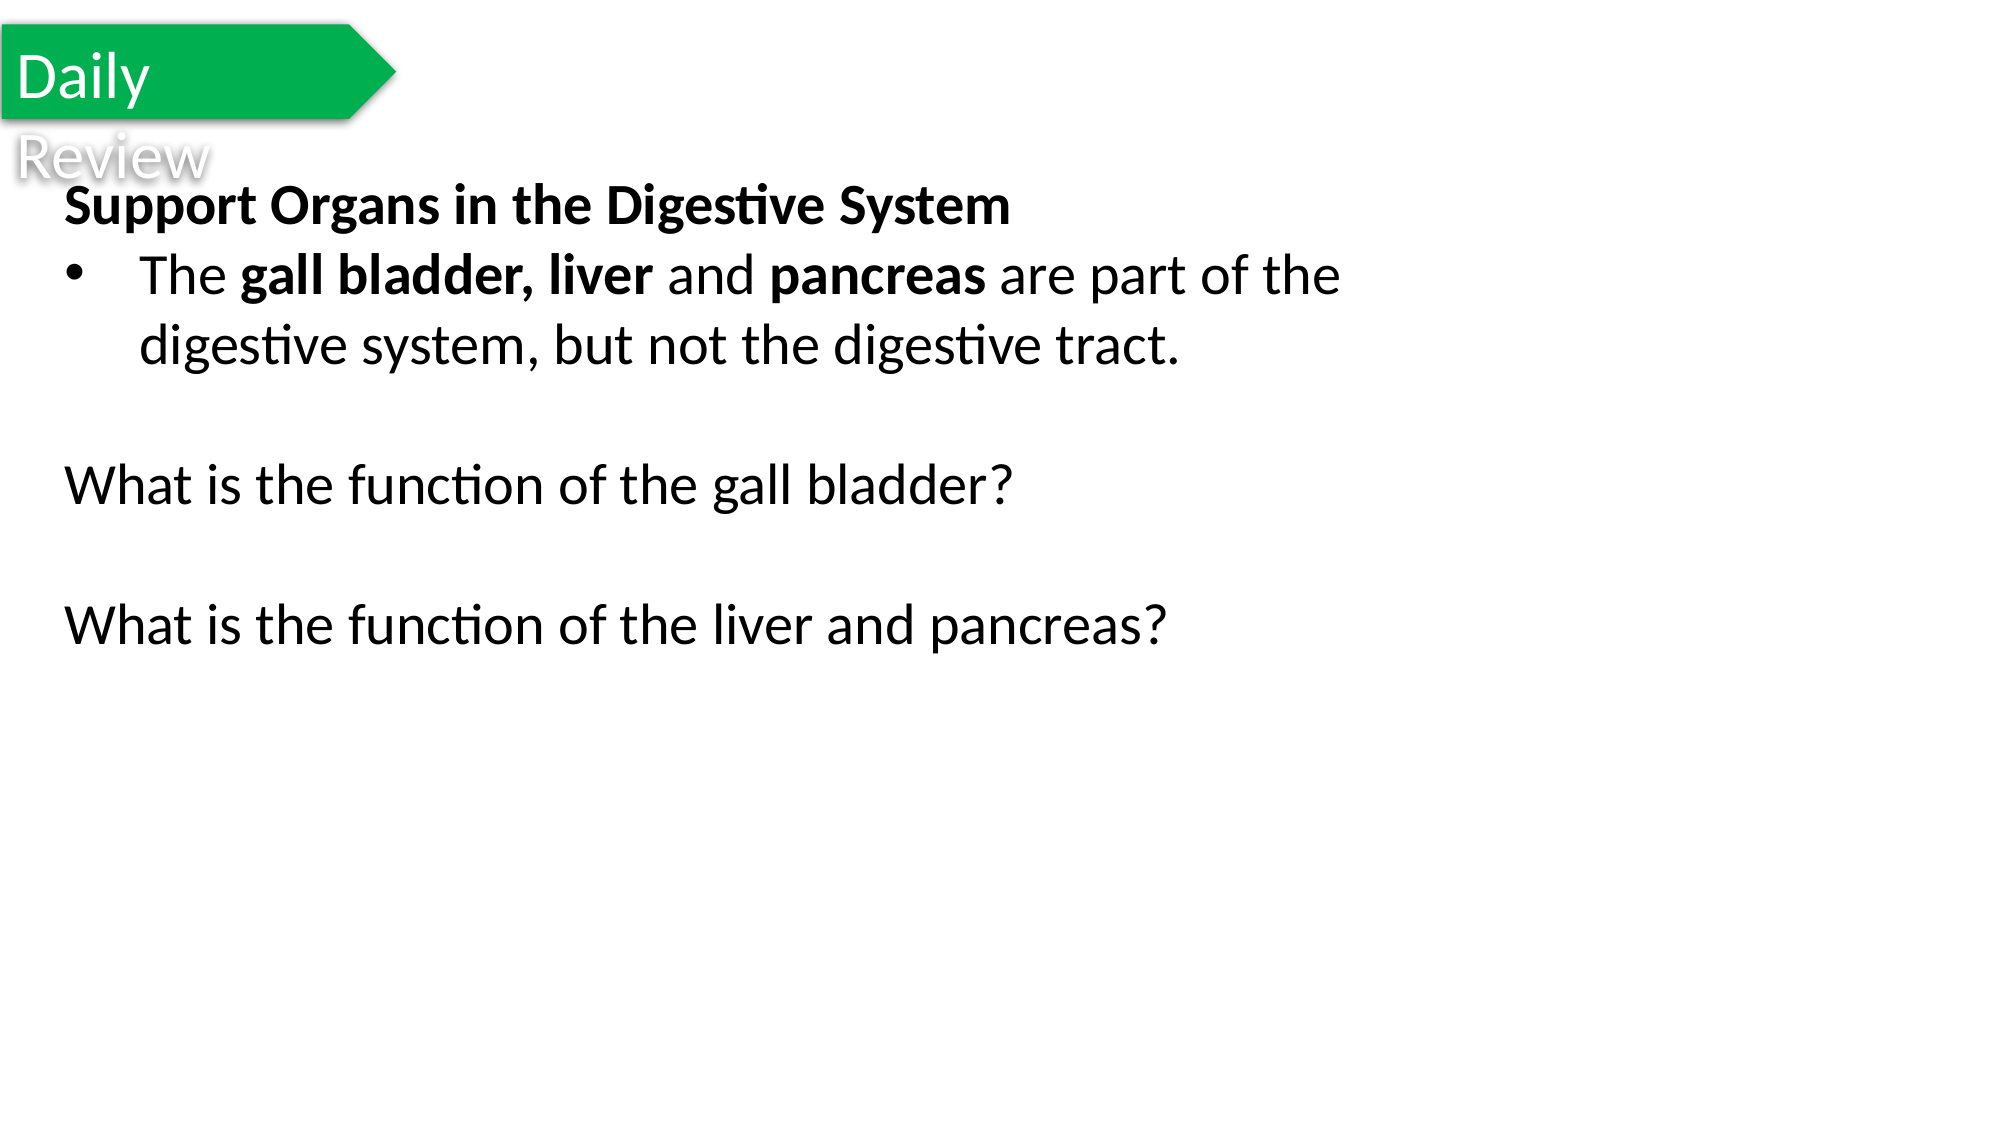

Daily Review
Support Organs in the Digestive System
The gall bladder, liver and pancreas are part of the digestive system, but not the digestive tract.

What is the function of the gall bladder?

What is the function of the liver and pancreas?